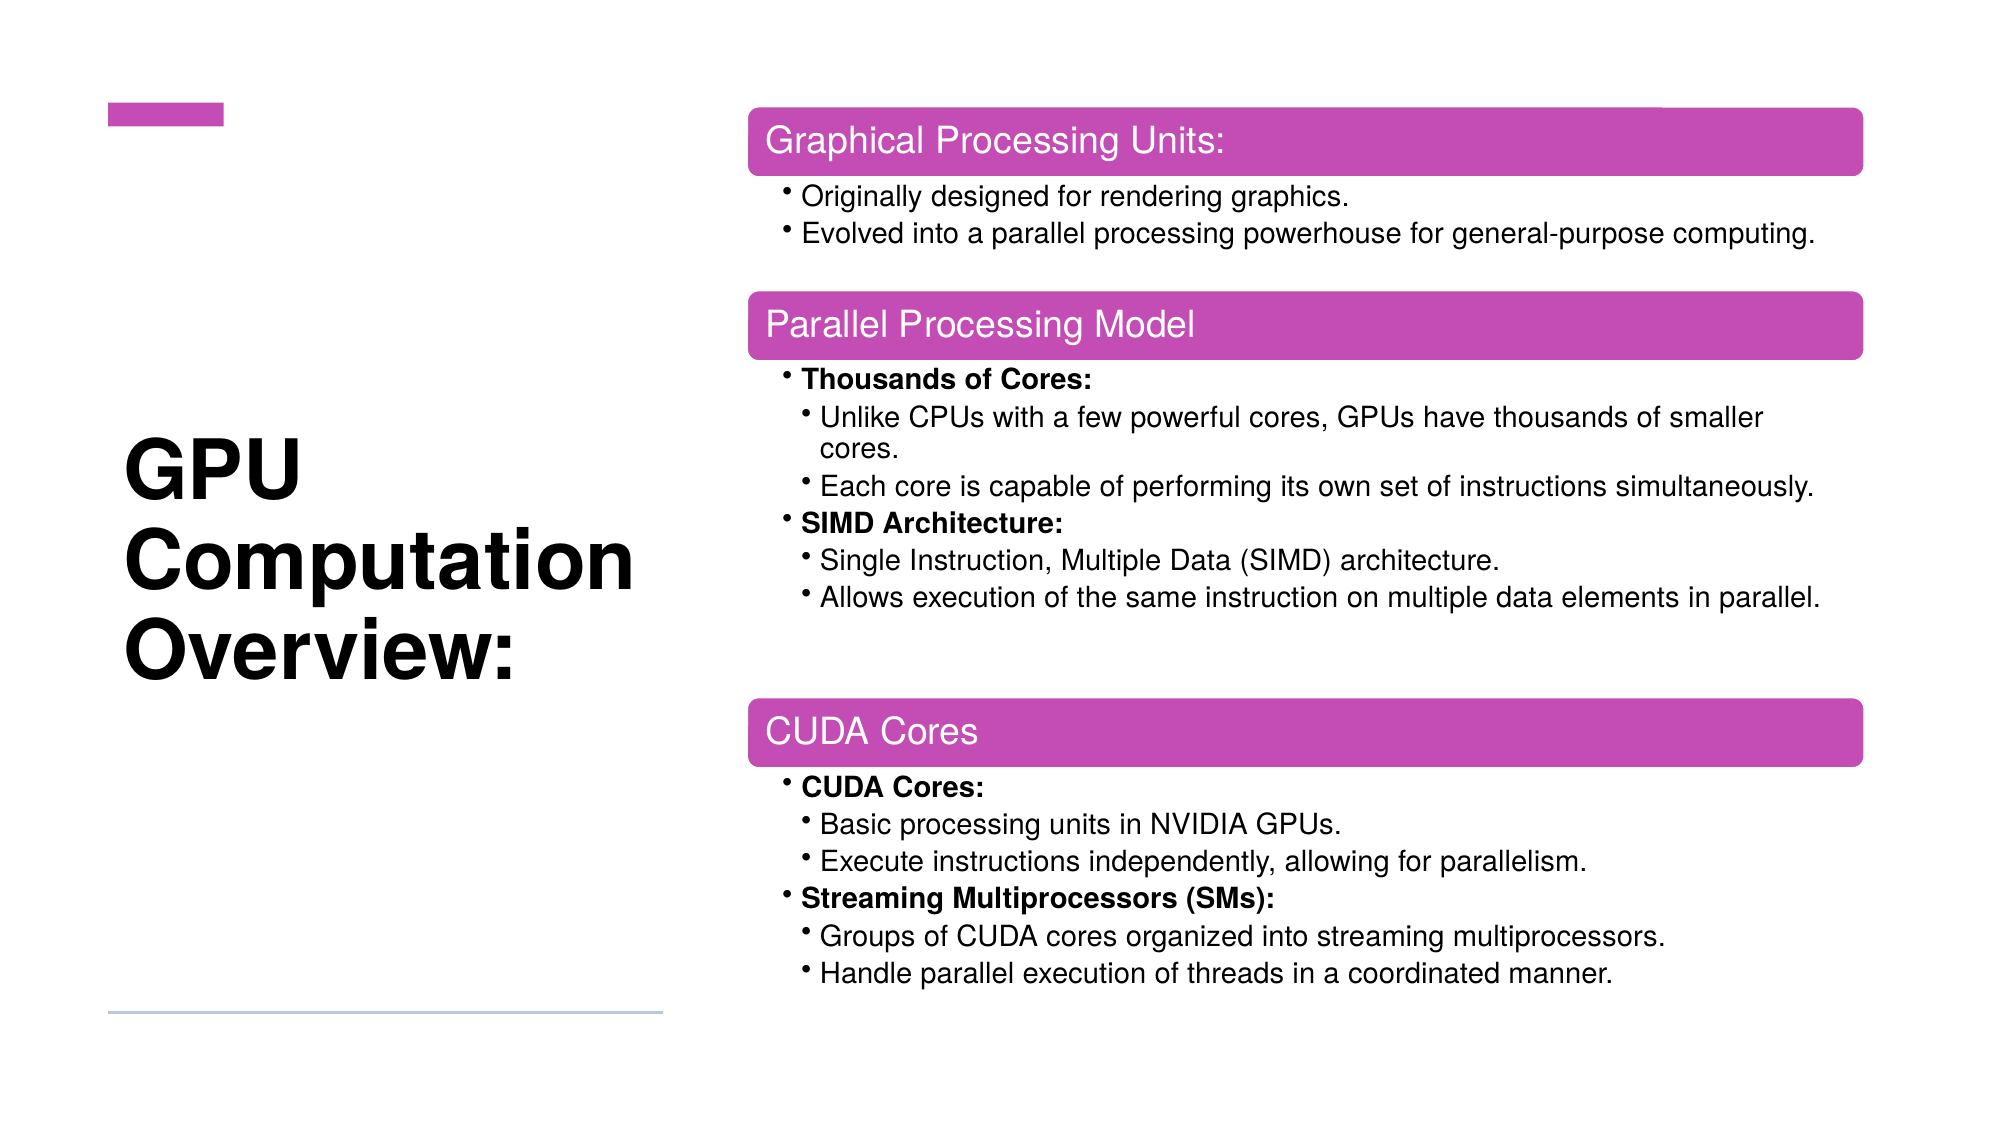

Graphical Processing Units:
Originally designed for rendering graphics.
Evolved into a parallel processing powerhouse for general-purpose computing.
Parallel Processing Model
Thousands of Cores:
Unlike CPUs with a few powerful cores, GPUs have thousands of smaller cores.
Each core is capable of performing its own set of instructions simultaneously.
SIMD Architecture:
Single Instruction, Multiple Data (SIMD) architecture.
Allows execution of the same instruction on multiple data elements in parallel.
CUDA Cores
CUDA Cores:
Basic processing units in NVIDIA GPUs.
Execute instructions independently, allowing for parallelism.
Streaming Multiprocessors (SMs):
Groups of CUDA cores organized into streaming multiprocessors.
Handle parallel execution of threads in a coordinated manner.
# GPU Computation Overview: